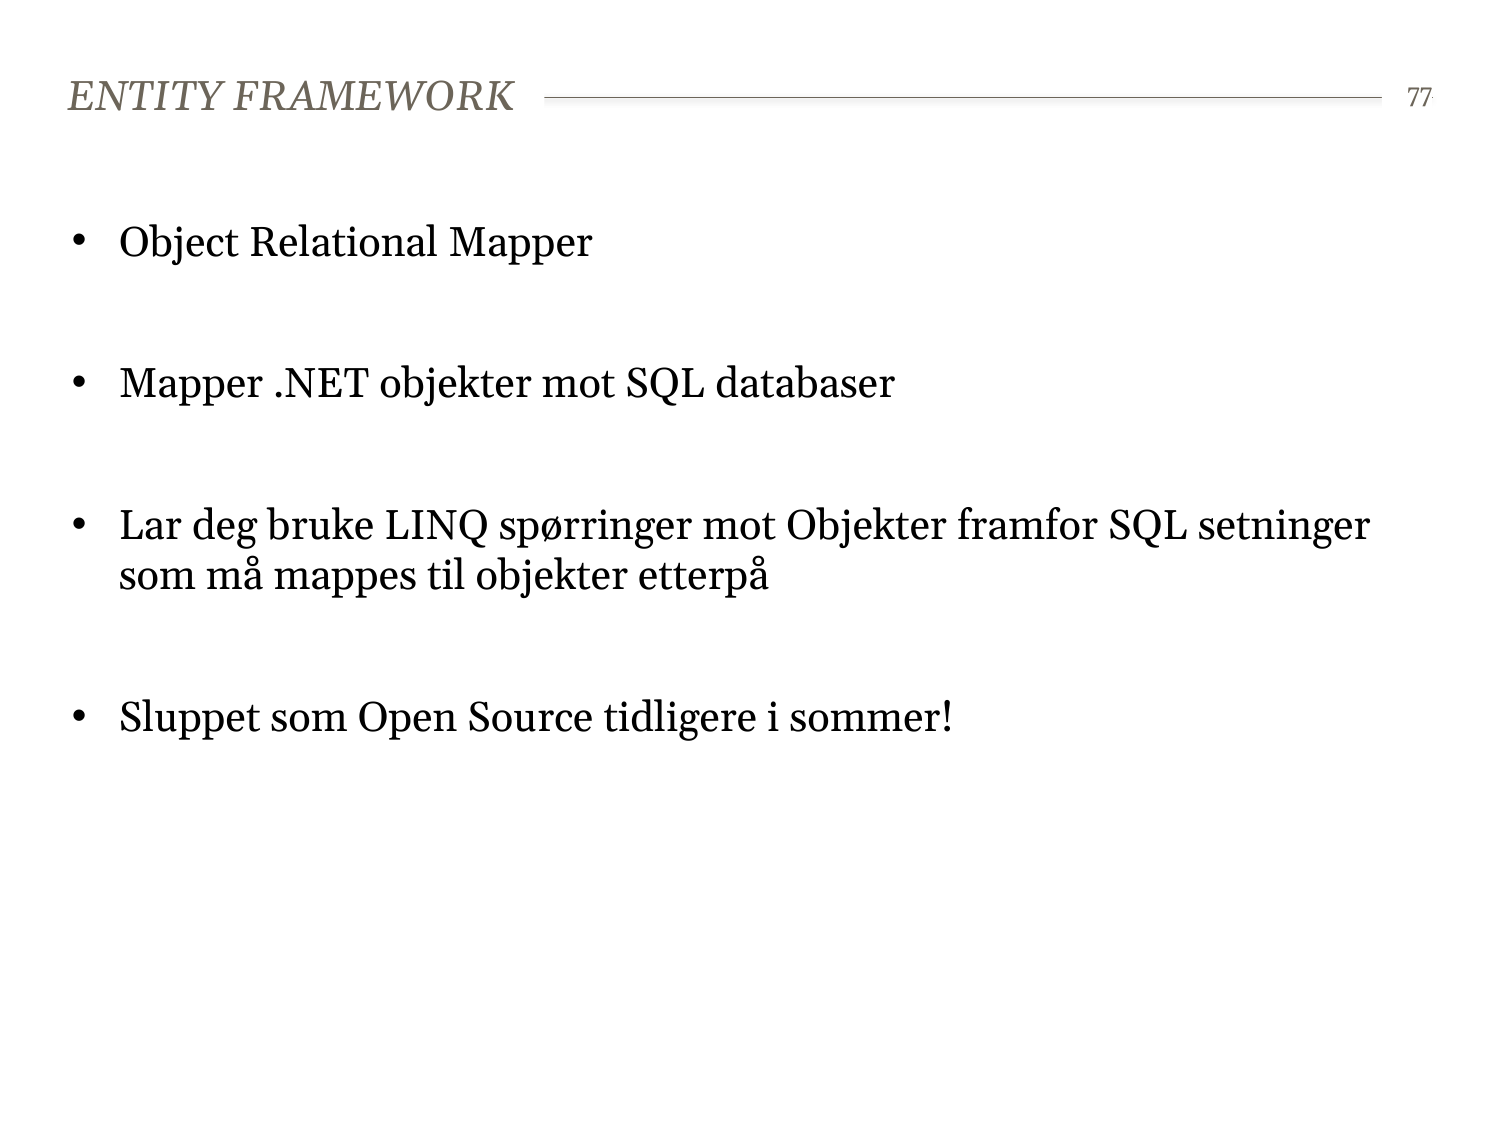

# Entity Framework
77
Object Relational Mapper

Mapper .NET objekter mot SQL databaser

Lar deg bruke LINQ spørringer mot Objekter framfor SQL setninger som må mappes til objekter etterpå

Sluppet som Open Source tidligere i sommer!